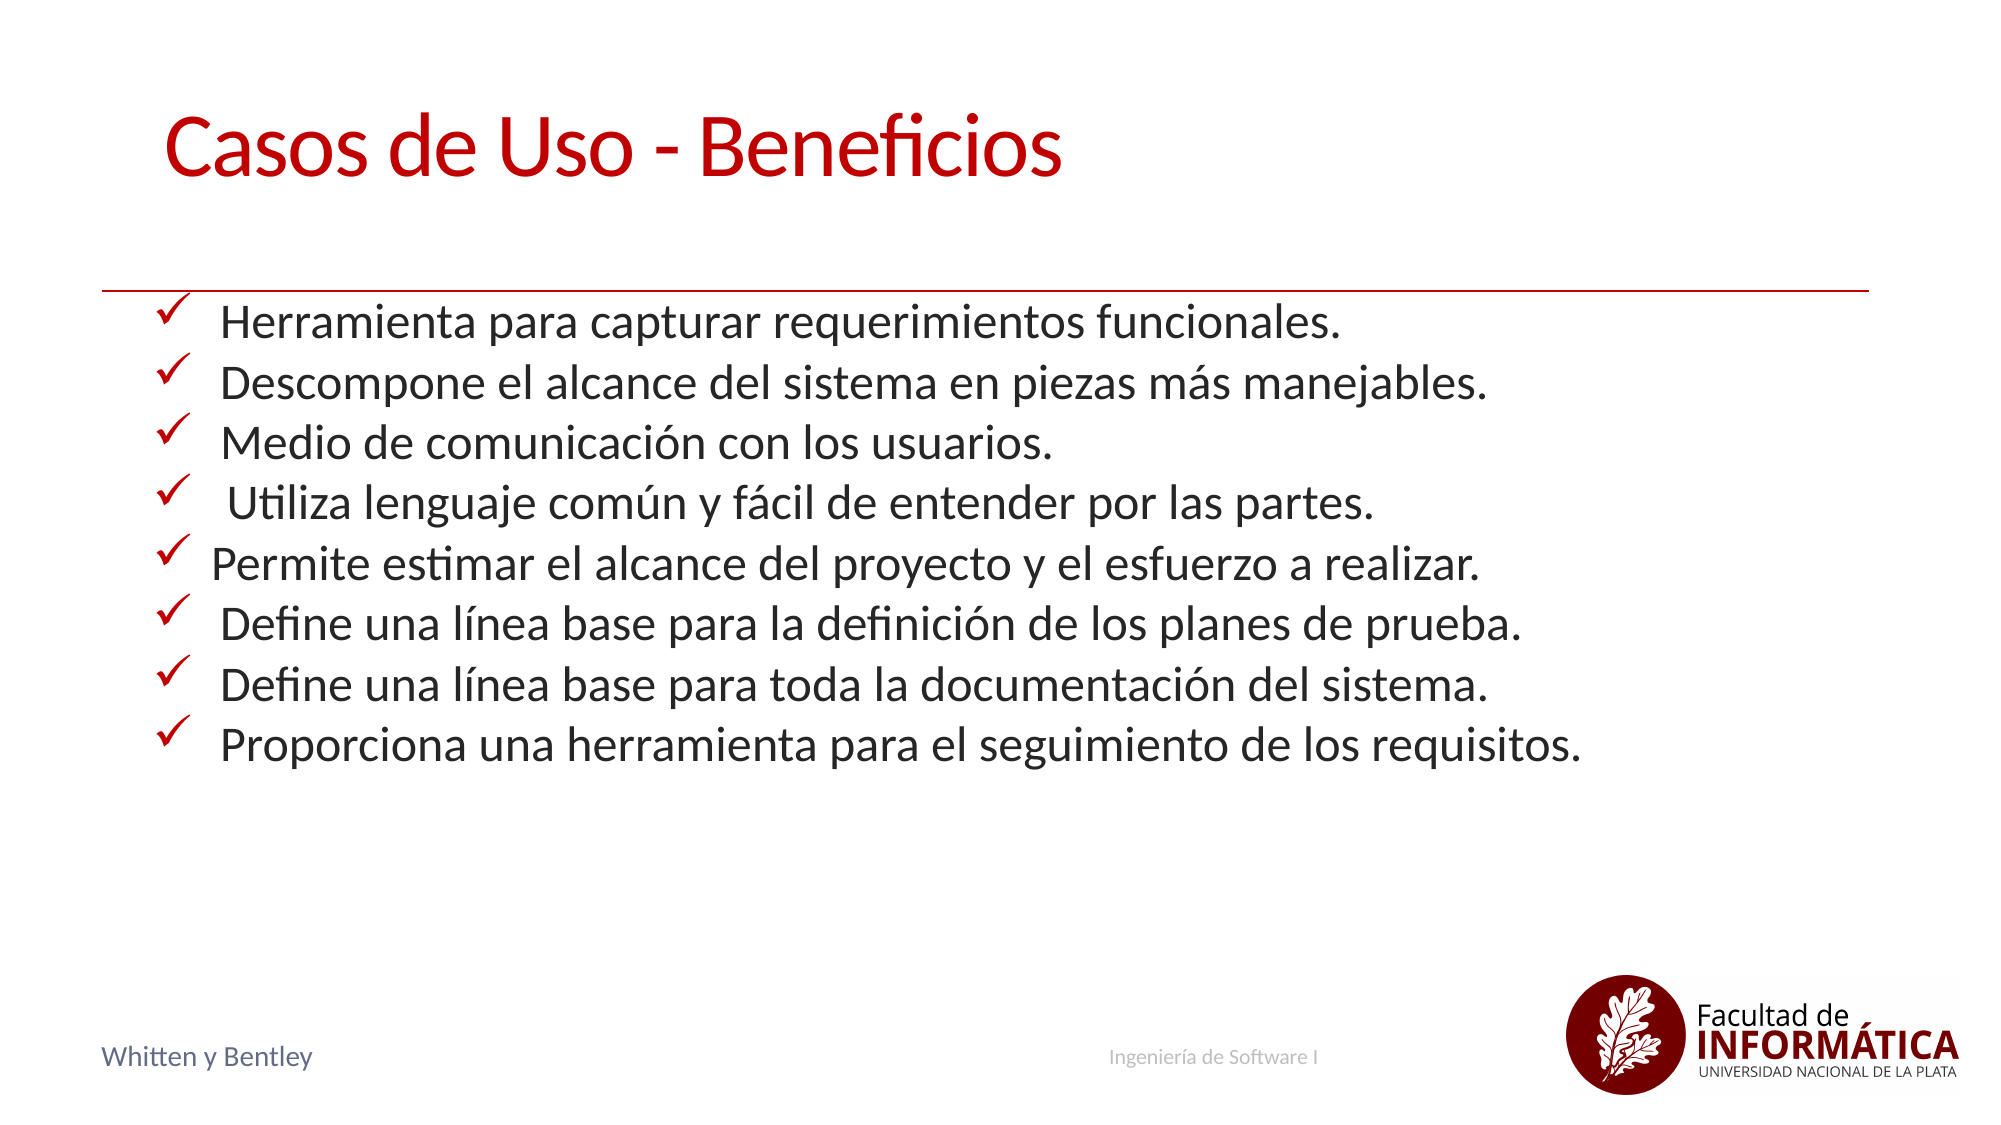

# Casos de Uso - Beneficios
Herramienta para capturar requerimientos funcionales.
Descompone el alcance del sistema en piezas más manejables.
Medio de comunicación con los usuarios.
Utiliza lenguaje común y fácil de entender por las partes.
Permite estimar el alcance del proyecto y el esfuerzo a realizar.
Define una línea base para la definición de los planes de prueba.
Define una línea base para toda la documentación del sistema.
Proporciona una herramienta para el seguimiento de los requisitos.

4
Ingeniería de Software I
Whitten y Bentley